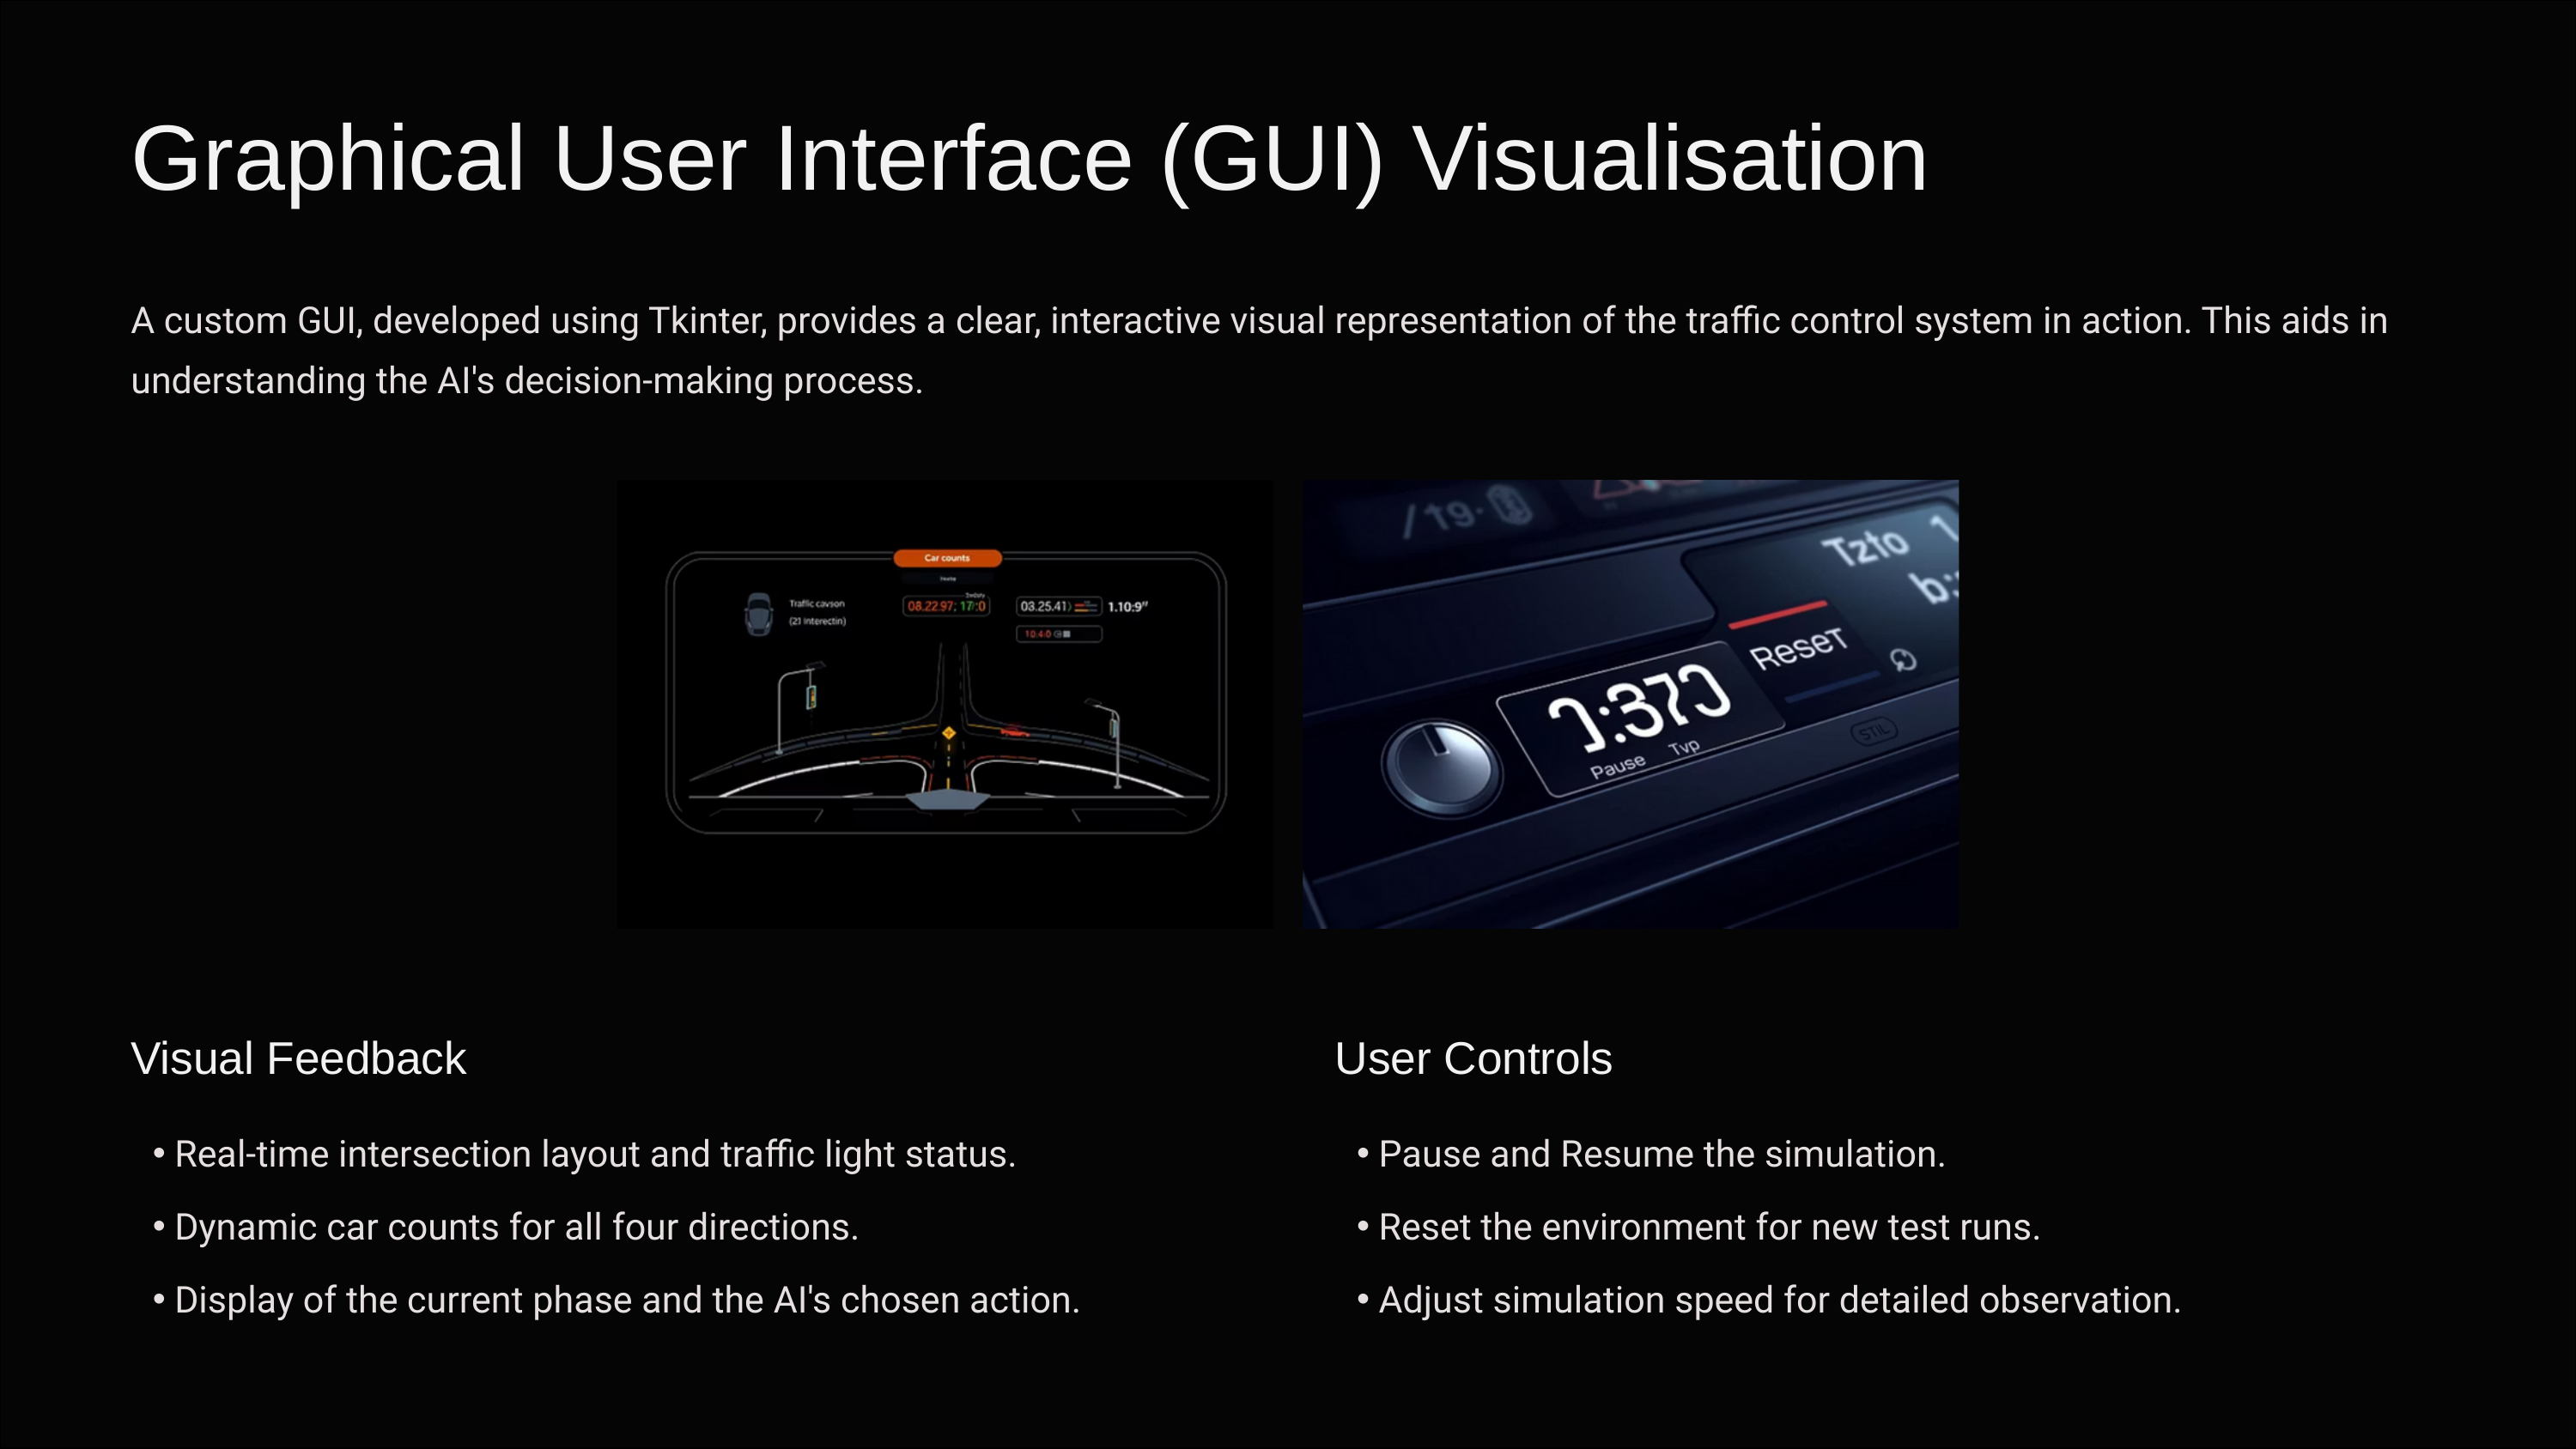

Graphical User Interface (GUI) Visualisation
A custom GUI, developed using Tkinter, provides a clear, interactive visual representation of the traffic control system in action. This aids in understanding the AI's decision-making process.

Visual Feedback
User Controls
Real-time intersection layout and traffic light status.
Pause and Resume the simulation.
Dynamic car counts for all four directions.
Reset the environment for new test runs.
Display of the current phase and the AI's chosen action.
Adjust simulation speed for detailed observation.